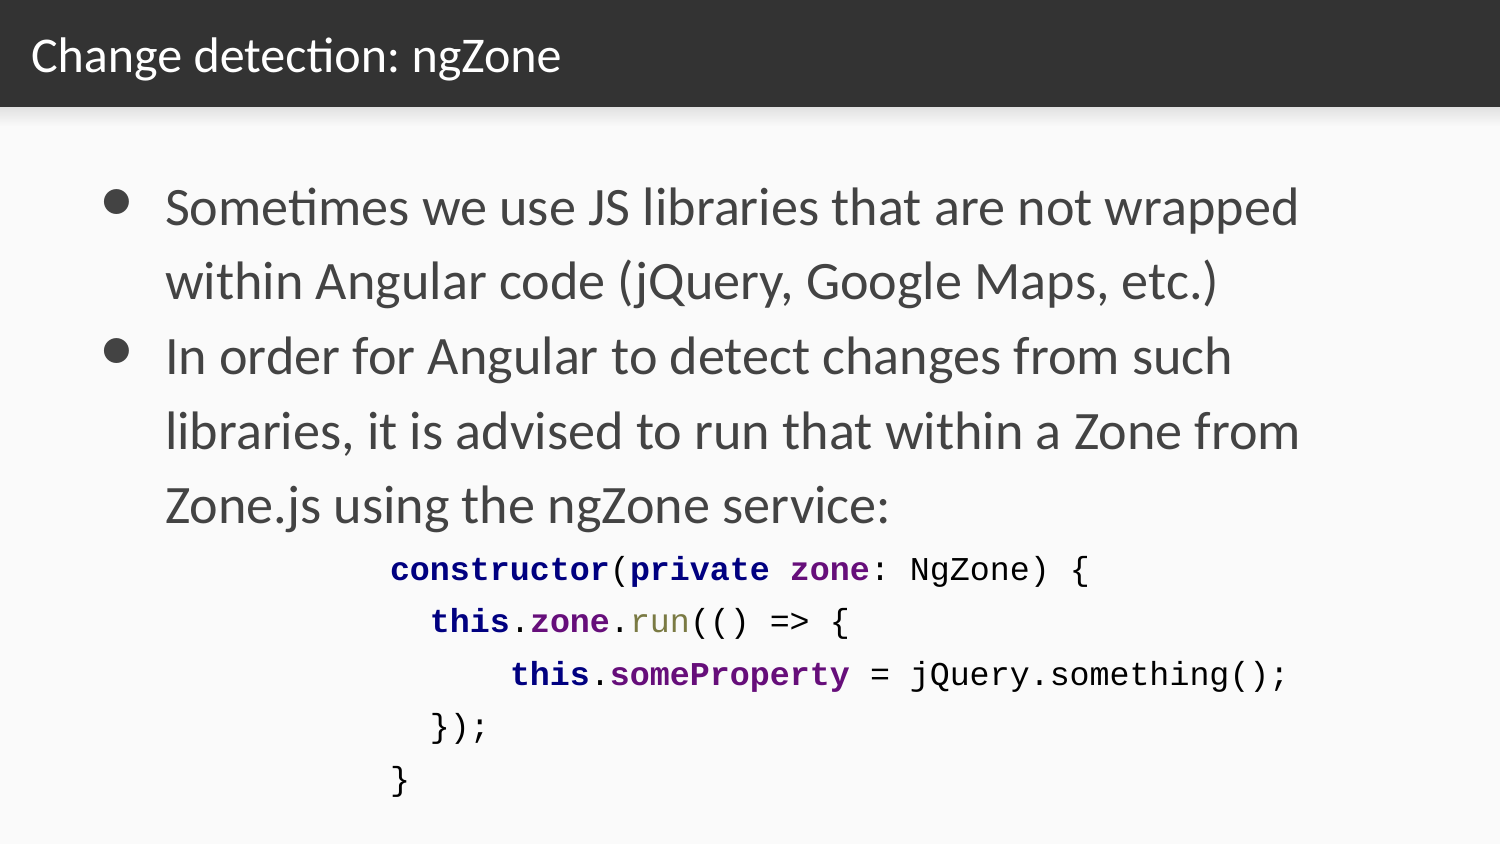

# Change detection: ngZone
Sometimes we use JS libraries that are not wrapped within Angular code (jQuery, Google Maps, etc.)
In order for Angular to detect changes from such libraries, it is advised to run that within a Zone from Zone.js using the ngZone service:
constructor(private zone: NgZone) {
  this.zone.run(() => {
      this.someProperty = jQuery.something();
  });
}